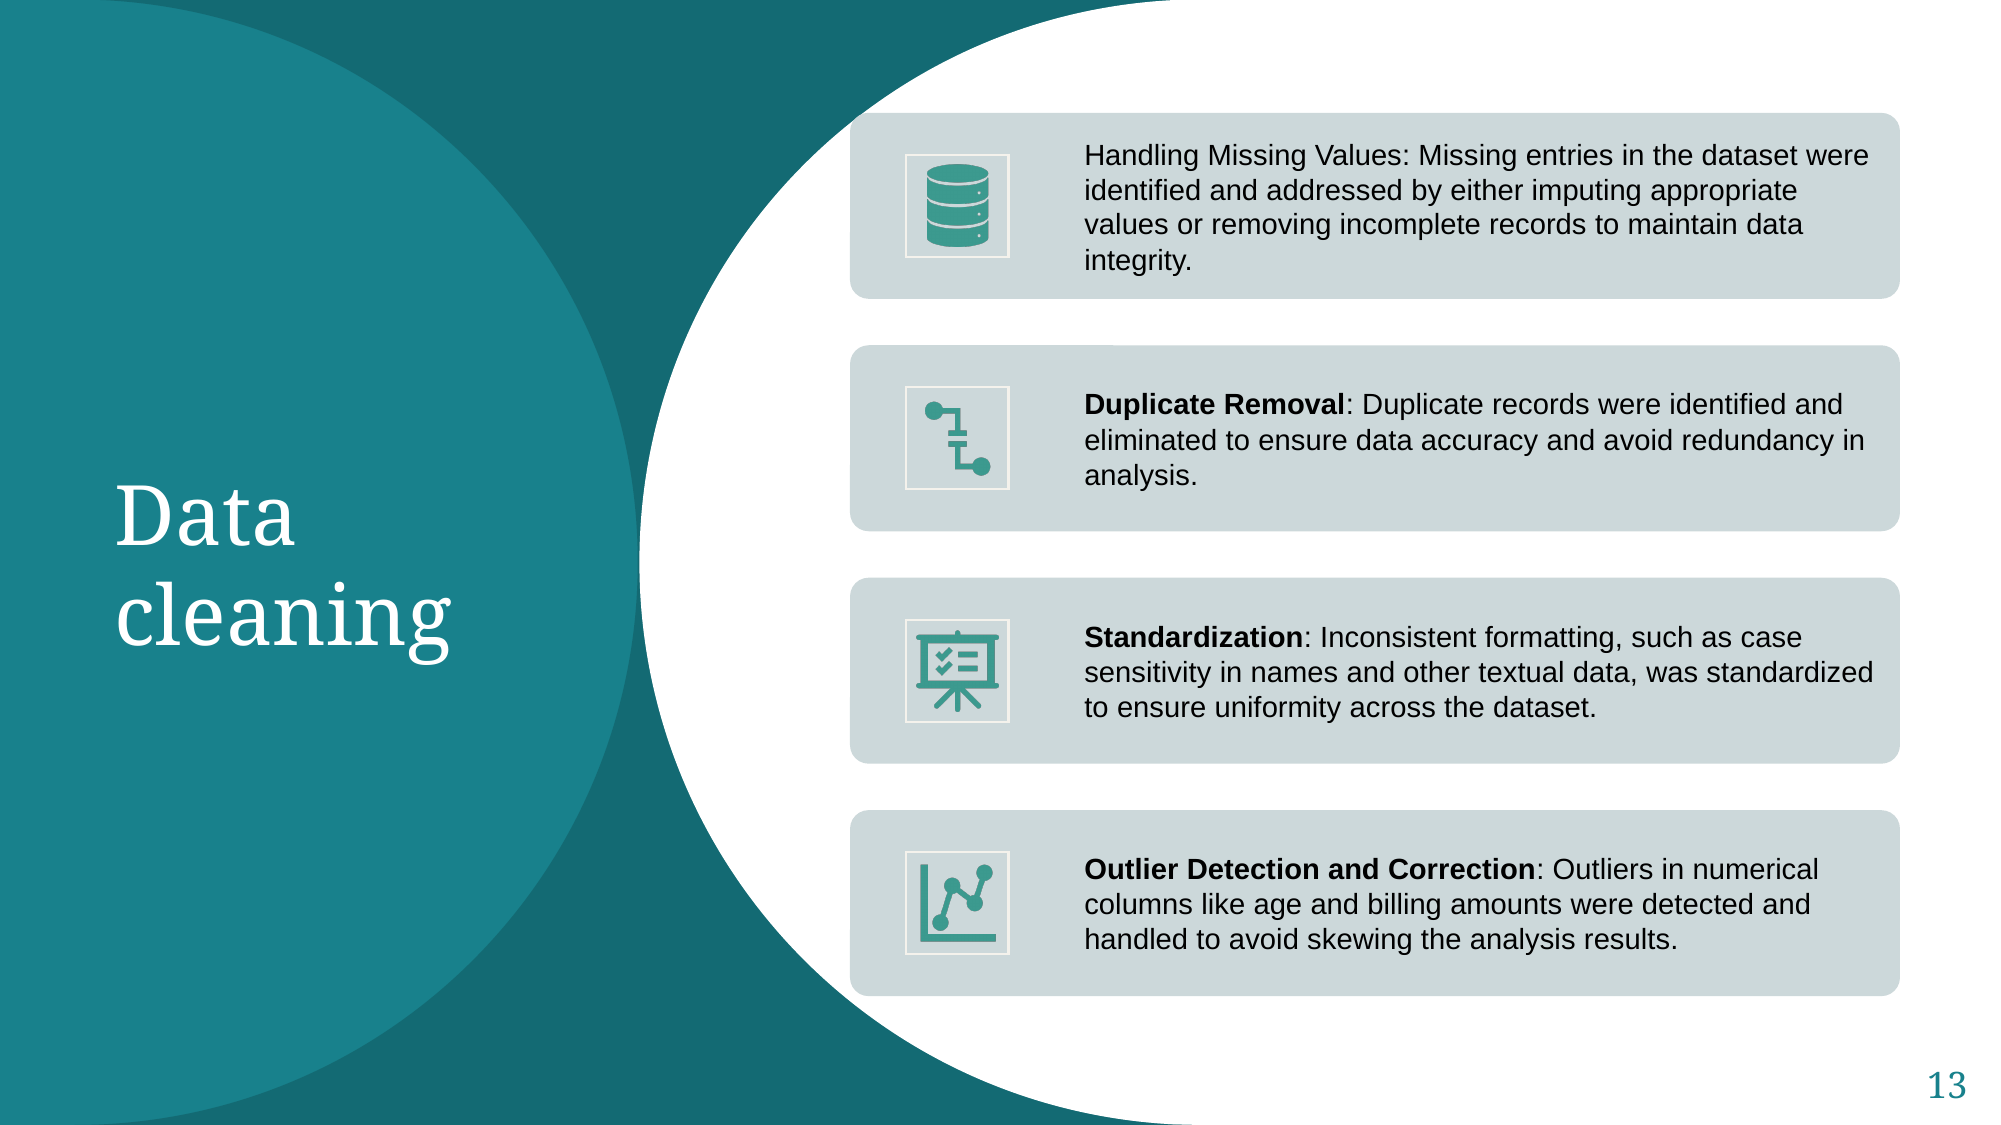

# Data cleaning
Handling Missing Values: Missing entries in the dataset were identified and addressed by either imputing appropriate values or removing incomplete records to maintain data integrity.
Duplicate Removal: Duplicate records were identified and eliminated to ensure data accuracy and avoid redundancy in analysis.
Standardization: Inconsistent formatting, such as case sensitivity in names and other textual data, was standardized to ensure uniformity across the dataset.
Outlier Detection and Correction: Outliers in numerical columns like age and billing amounts were detected and handled to avoid skewing the analysis results.

13